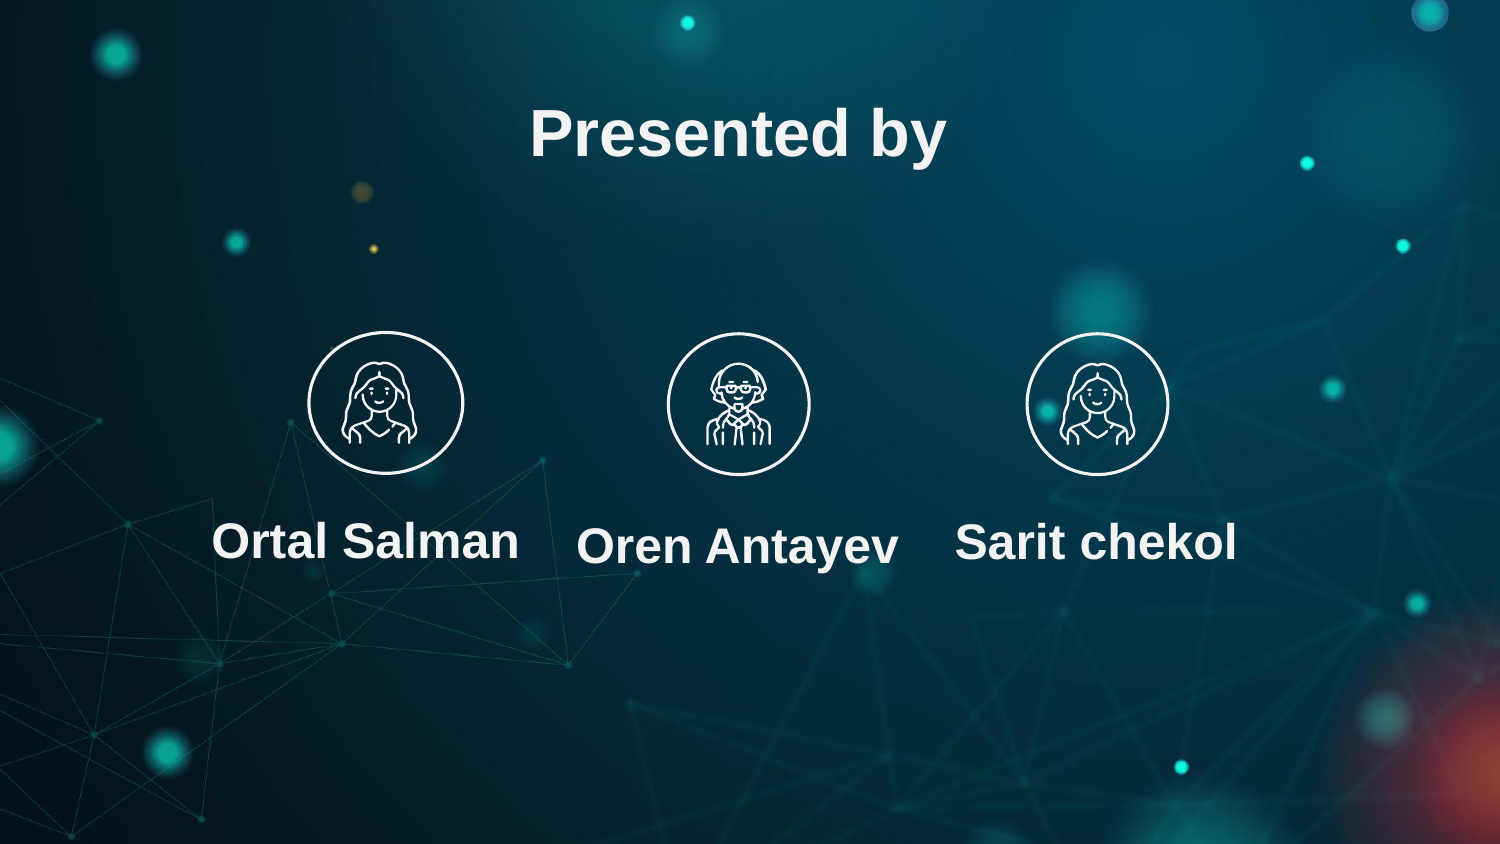

# Presented by

Ortal Salman
Sarit chekol
Oren Antayev